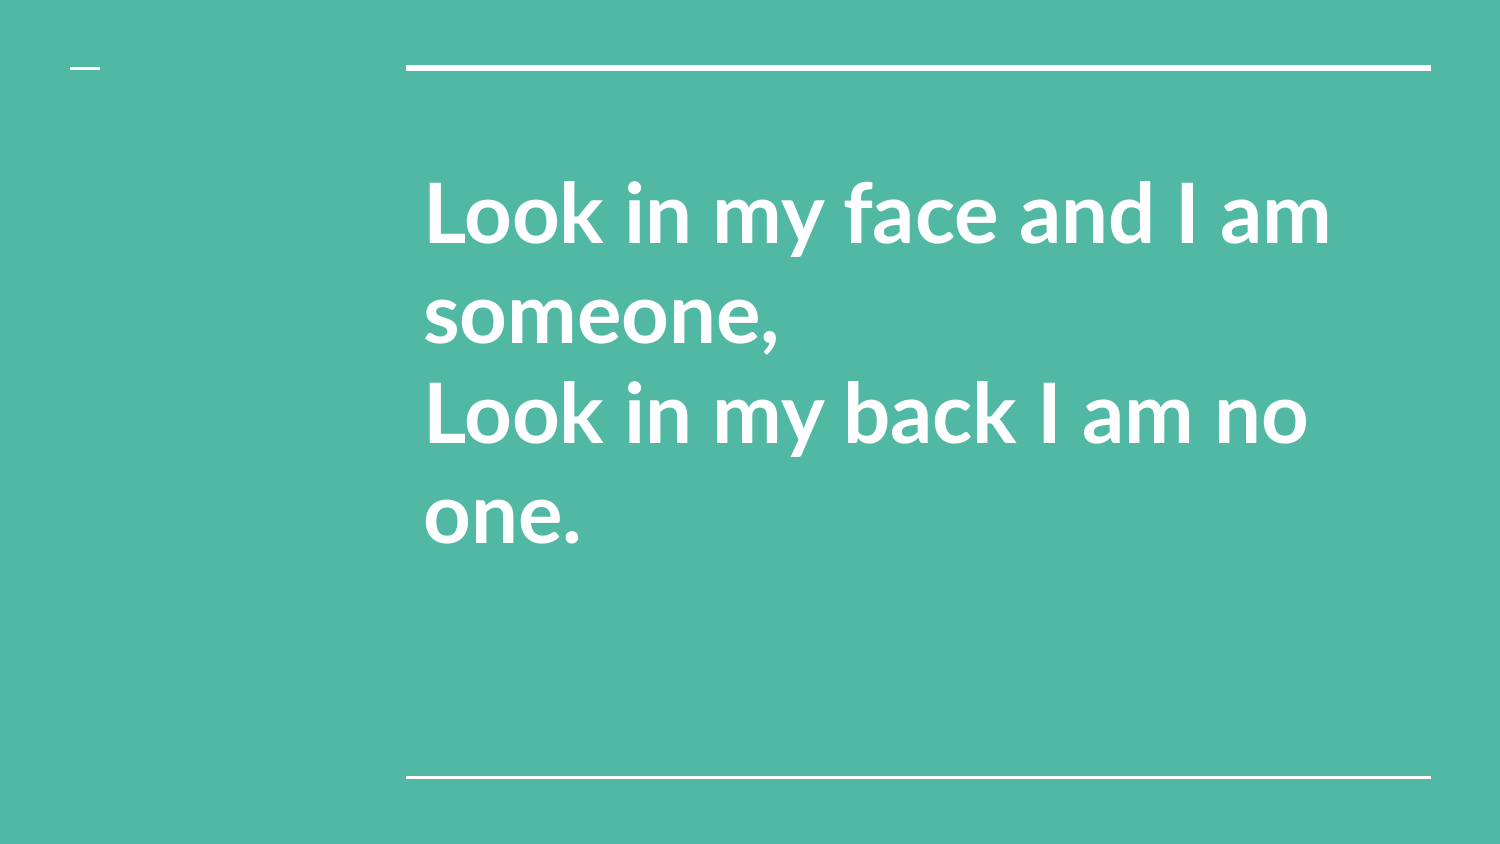

Look in my face and I am someone,
Look in my back I am no one.